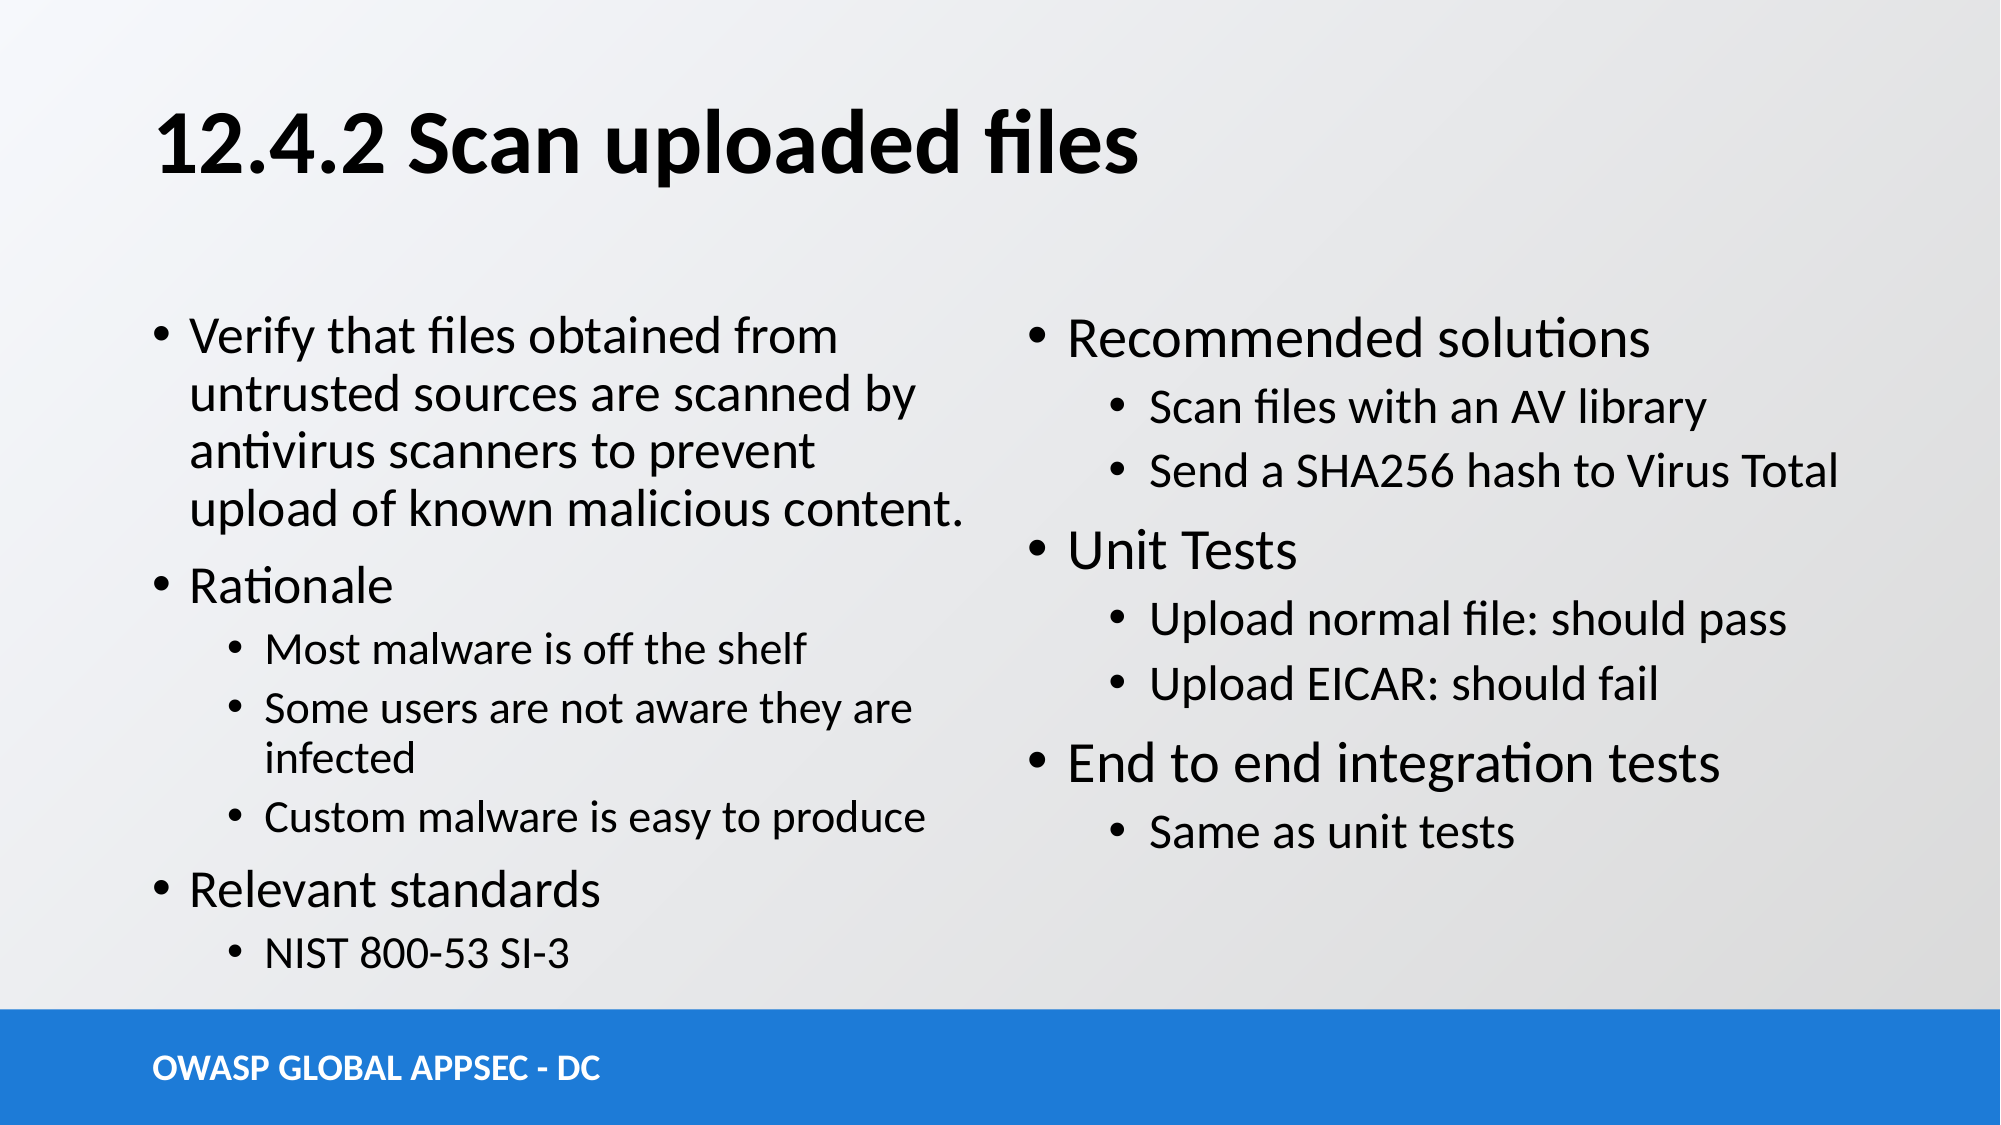

# 12.4.2 Scan uploaded files
Verify that files obtained from untrusted sources are scanned by antivirus scanners to prevent upload of known malicious content.
Rationale
Most malware is off the shelf
Some users are not aware they are infected
Custom malware is easy to produce
Relevant standards
NIST 800-53 SI-3

Recommended solutions
Scan files with an AV library
Send a SHA256 hash to Virus Total
Unit Tests
Upload normal file: should pass
Upload EICAR: should fail
End to end integration tests
Same as unit tests